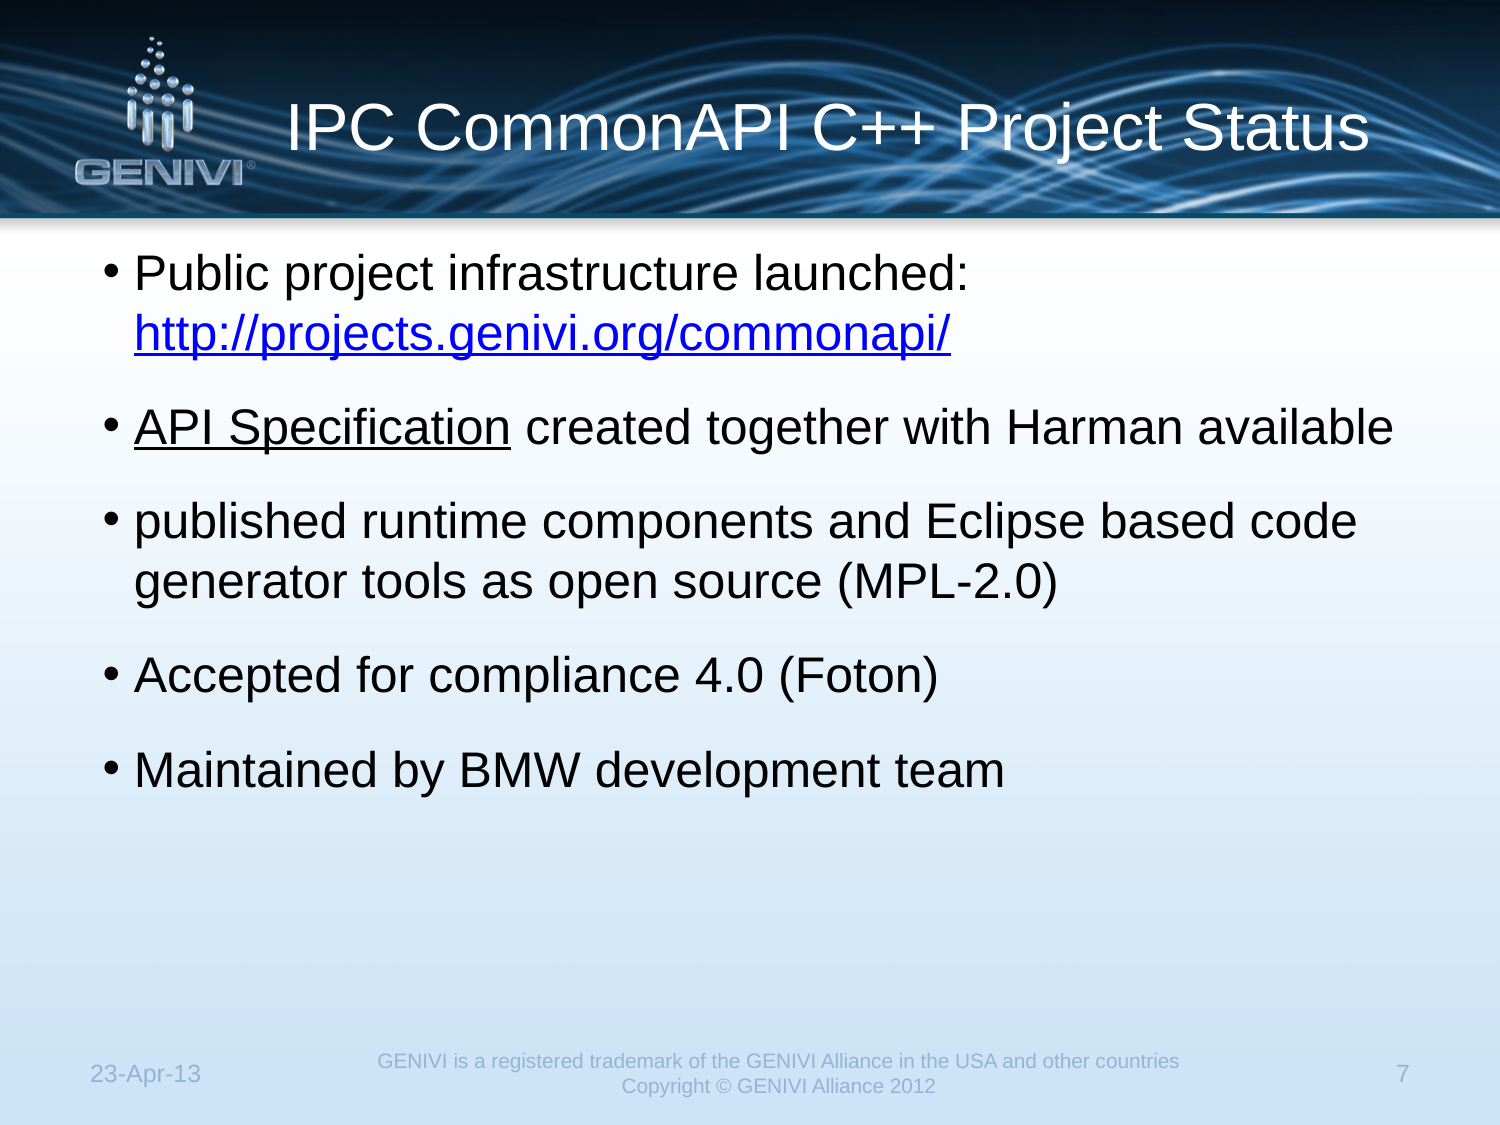

# IPC CommonAPI C++ Project Status
Public project infrastructure launched: http://projects.genivi.org/commonapi/
API Specification created together with Harman available
published runtime components and Eclipse based code generator tools as open source (MPL-2.0)
Accepted for compliance 4.0 (Foton)
Maintained by BMW development team
23-Apr-13
GENIVI is a registered trademark of the GENIVI Alliance in the USA and other countries
Copyright © GENIVI Alliance 2012
7